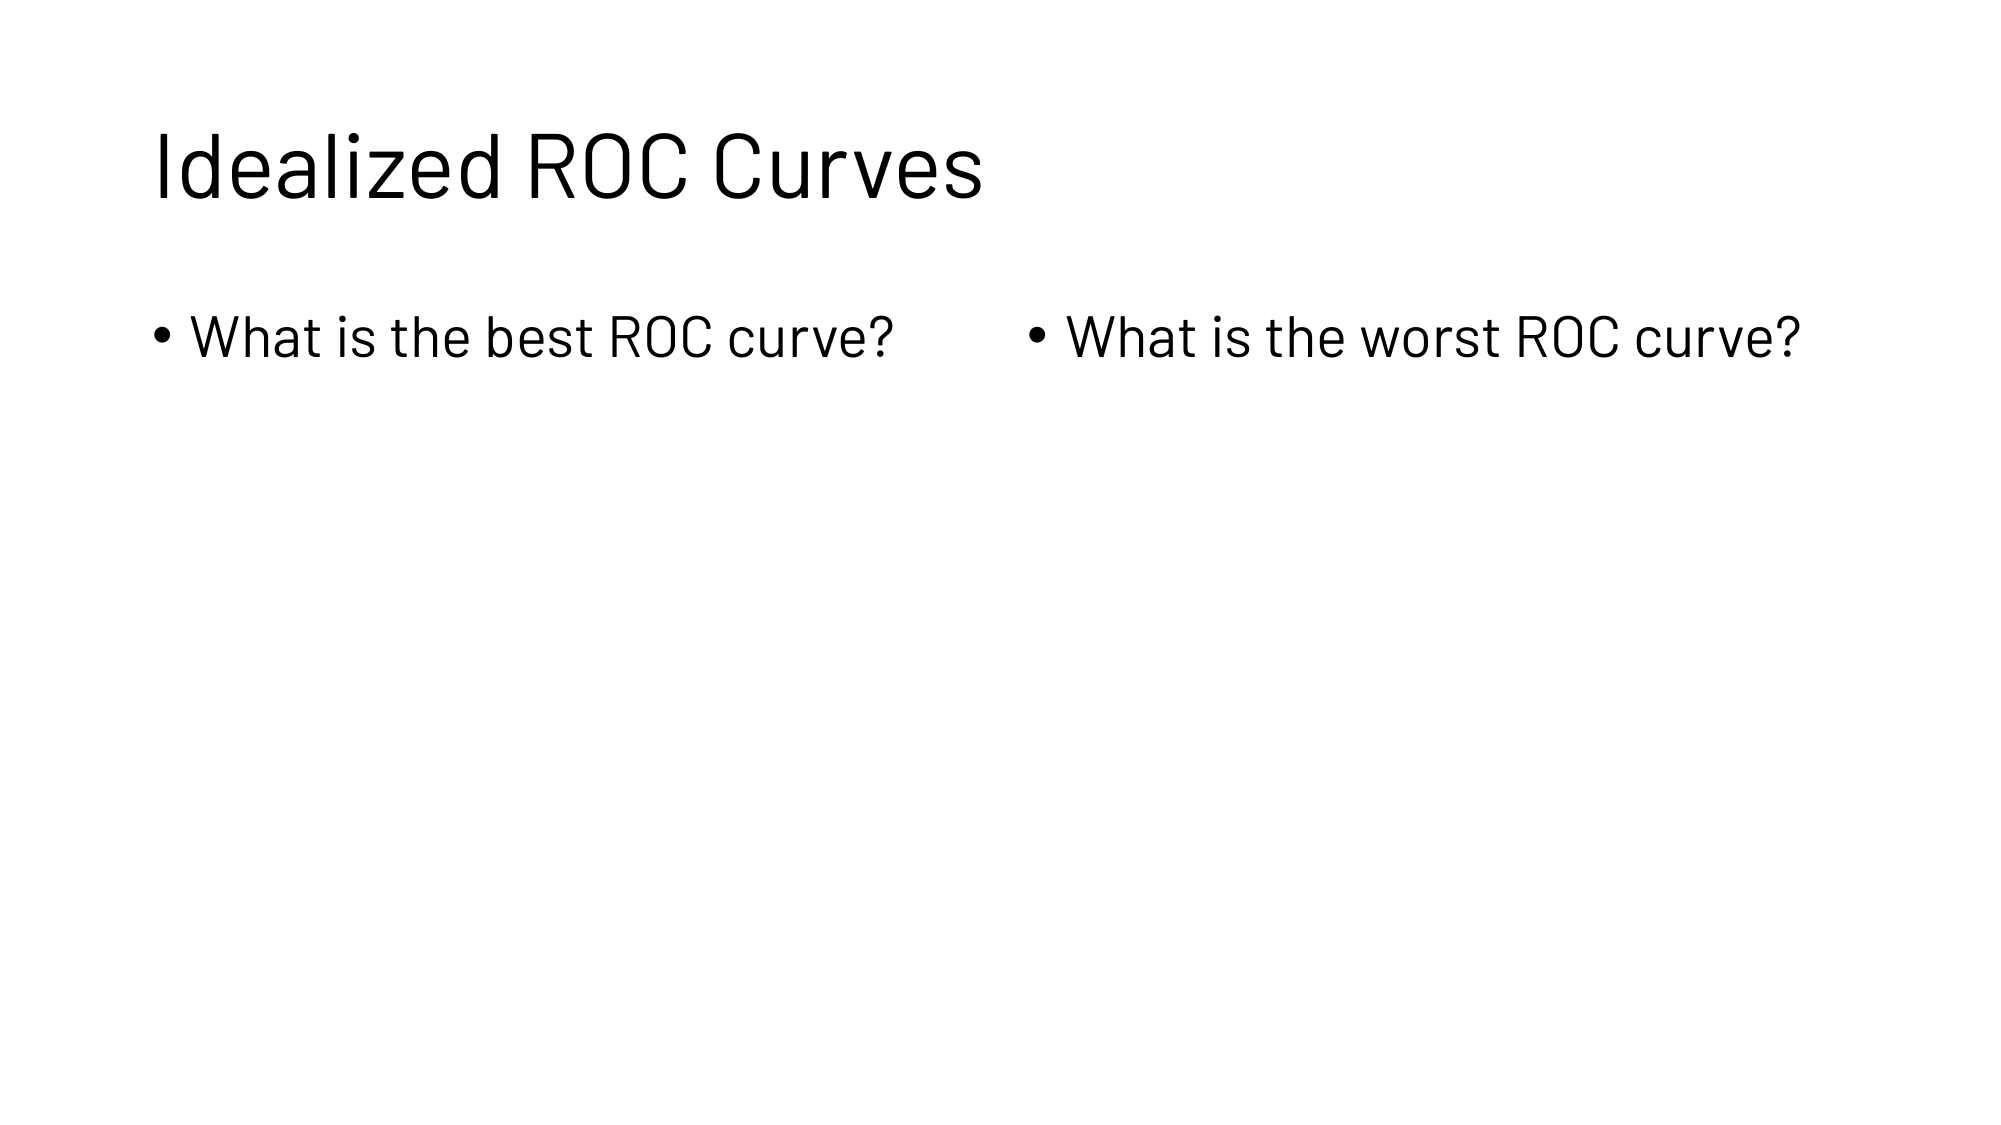

# Idealized ROC Curves
What is the best ROC curve?
What is the worst ROC curve?